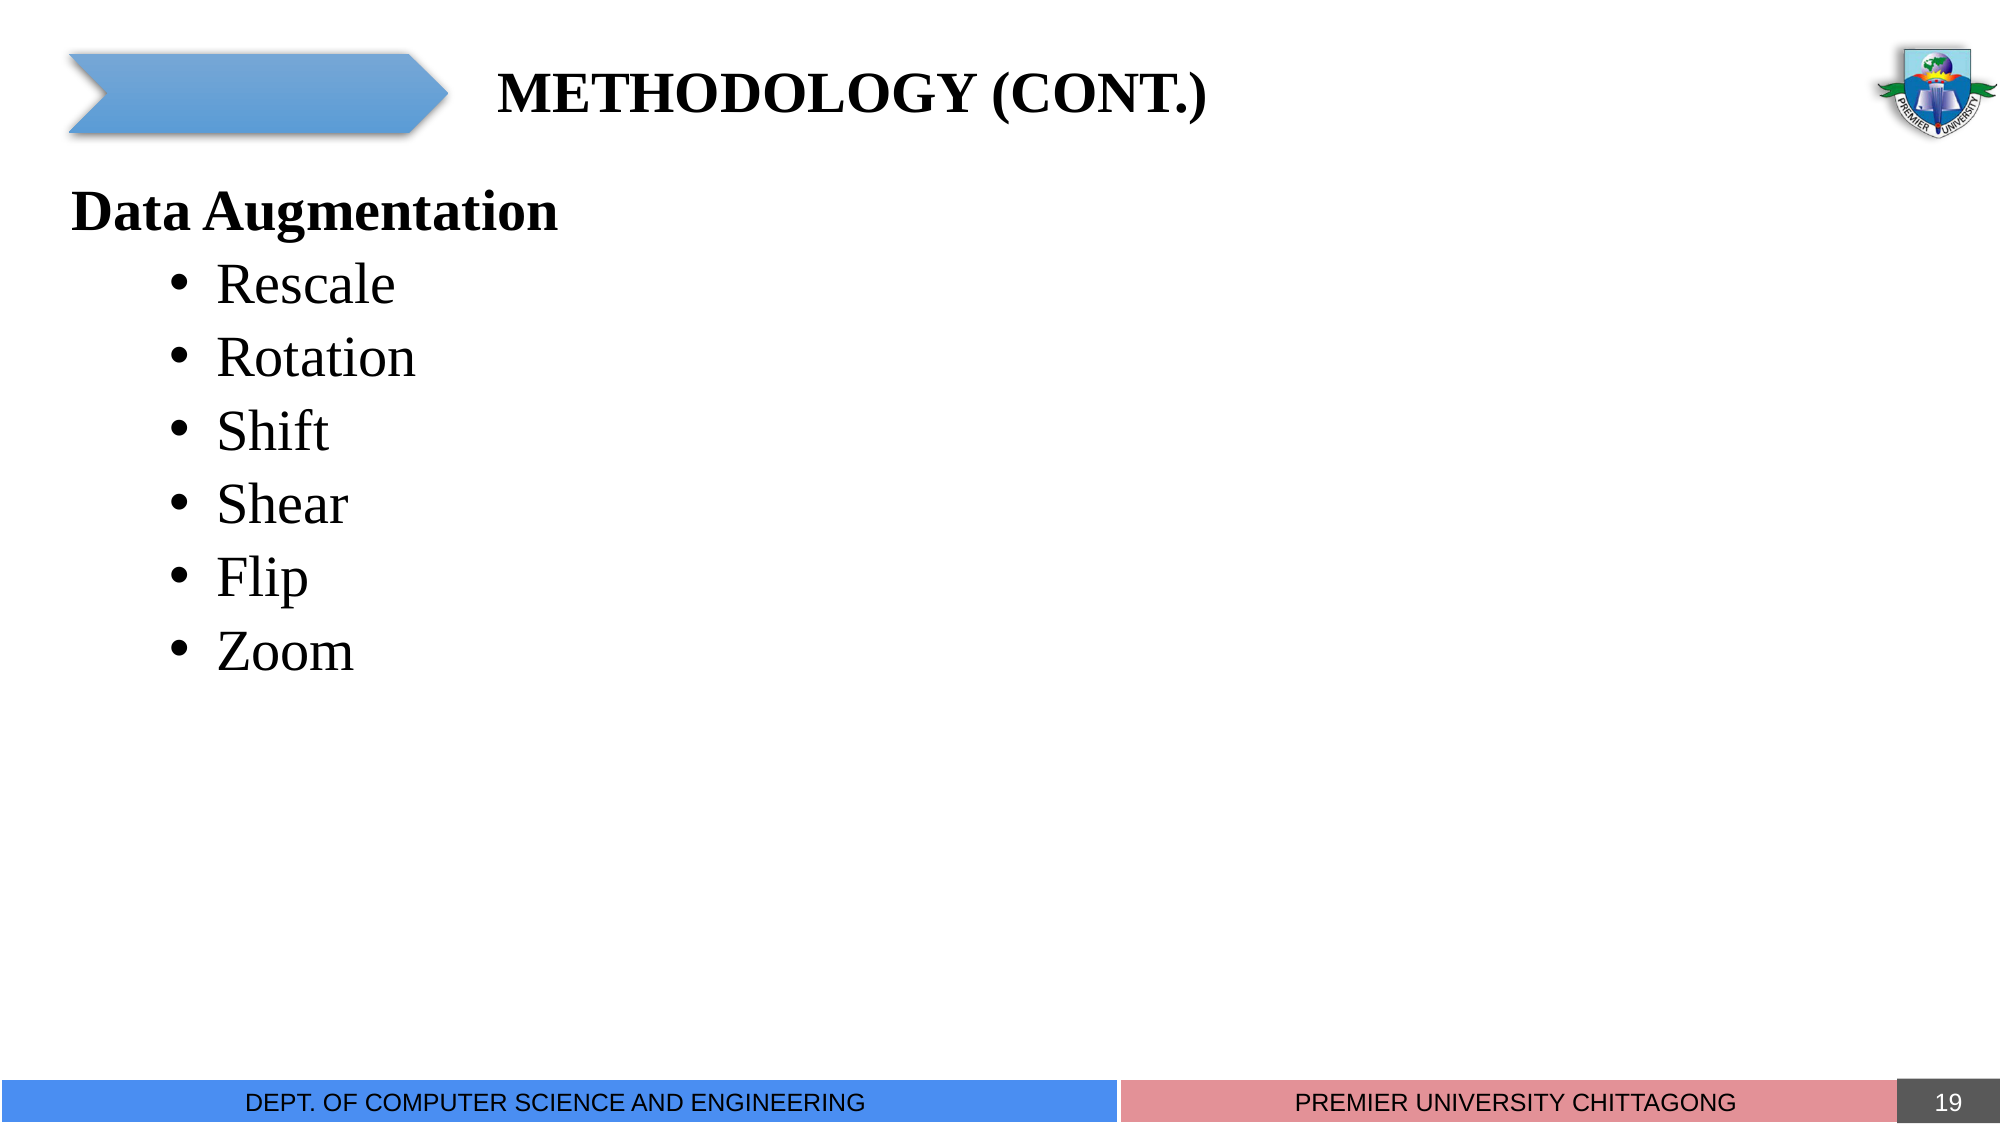

METHODOLOGY (CONT.)

 Data Augmentation
Rescale
Rotation
Shift
Shear
Flip
Zoom